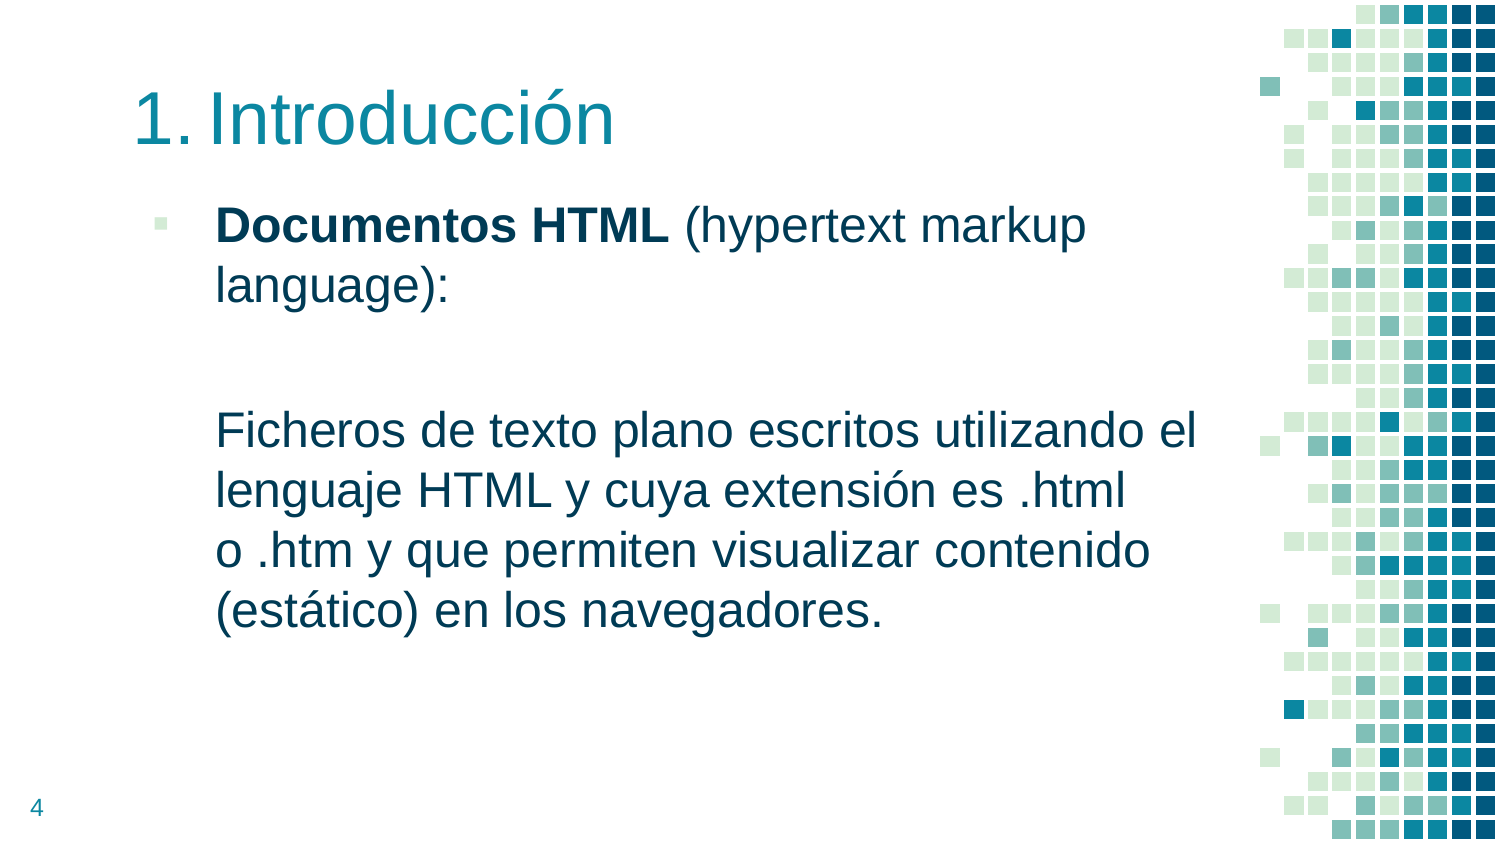

# Introducción
Documentos HTML (hypertext markup language):

Ficheros de texto plano escritos utilizando el lenguaje HTML y cuya extensión es .html o .htm y que permiten visualizar contenido (estático) en los navegadores.

4